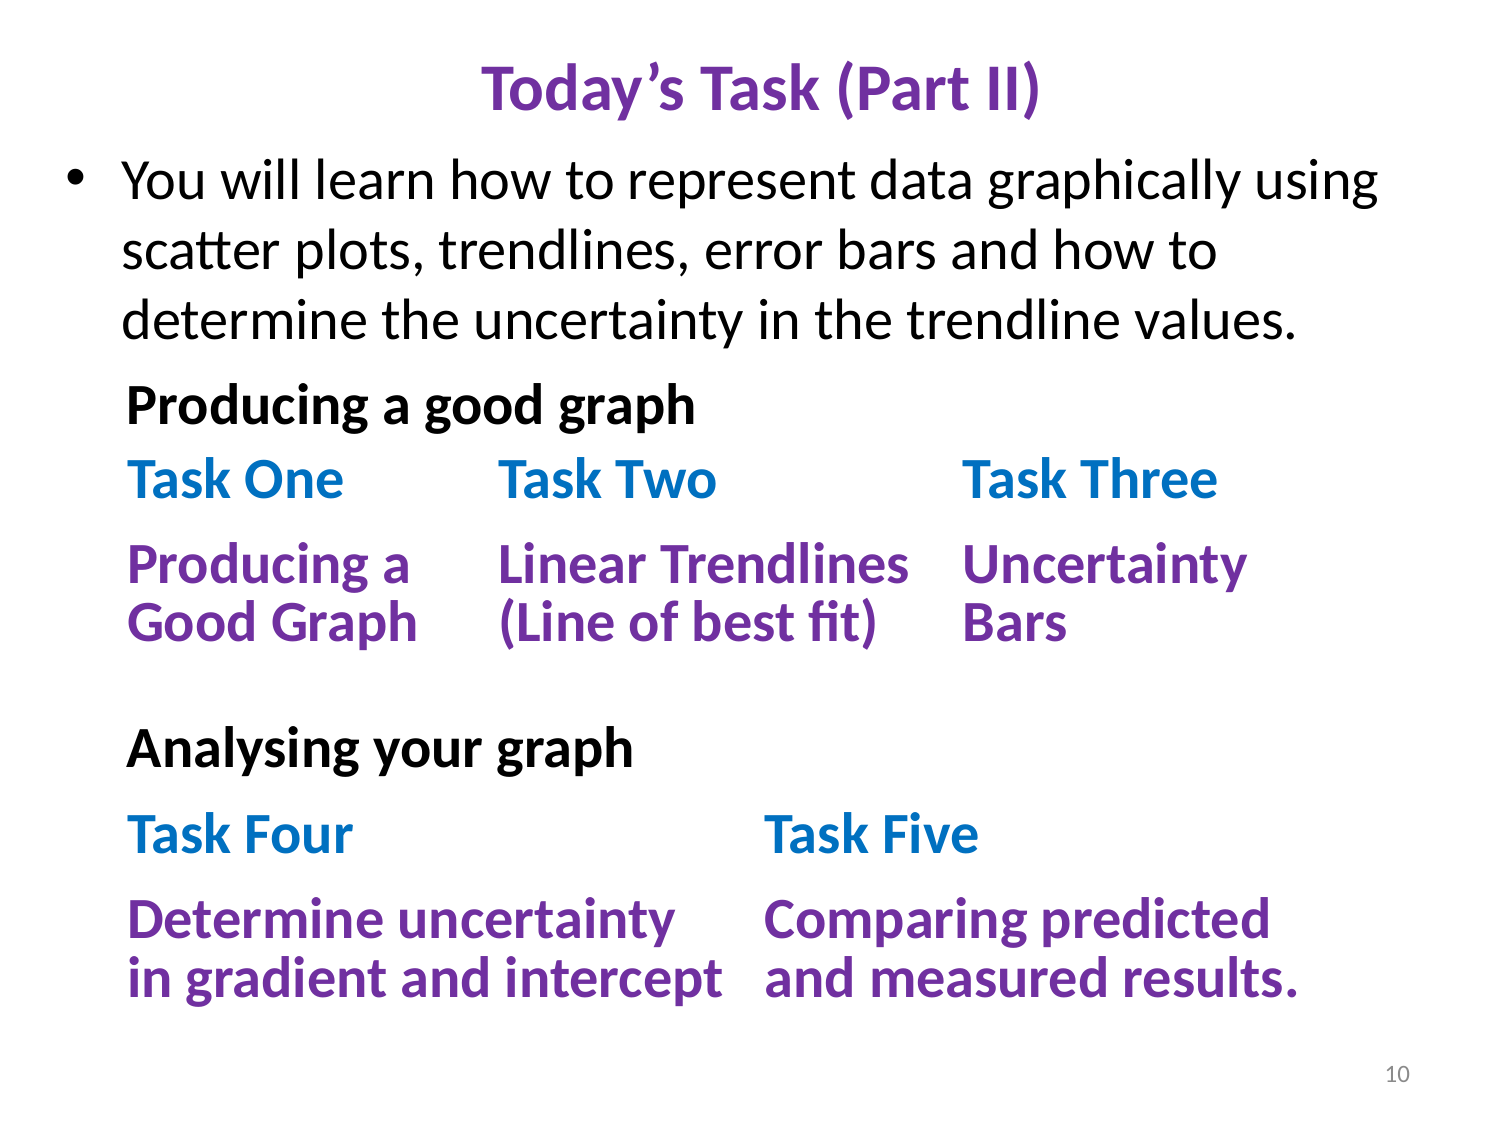

# Today’s Task (Part II)
You will learn how to represent data graphically using scatter plots, trendlines, error bars and how to determine the uncertainty in the trendline values.
Producing a good graph
| Task One | Task Two | Task Three |
| --- | --- | --- |
| Producing a Good Graph | Linear Trendlines (Line of best fit) | Uncertainty Bars |
Analysing your graph
| Task Four | Task Five |
| --- | --- |
| Determine uncertainty in gradient and intercept | Comparing predicted and measured results. |
10